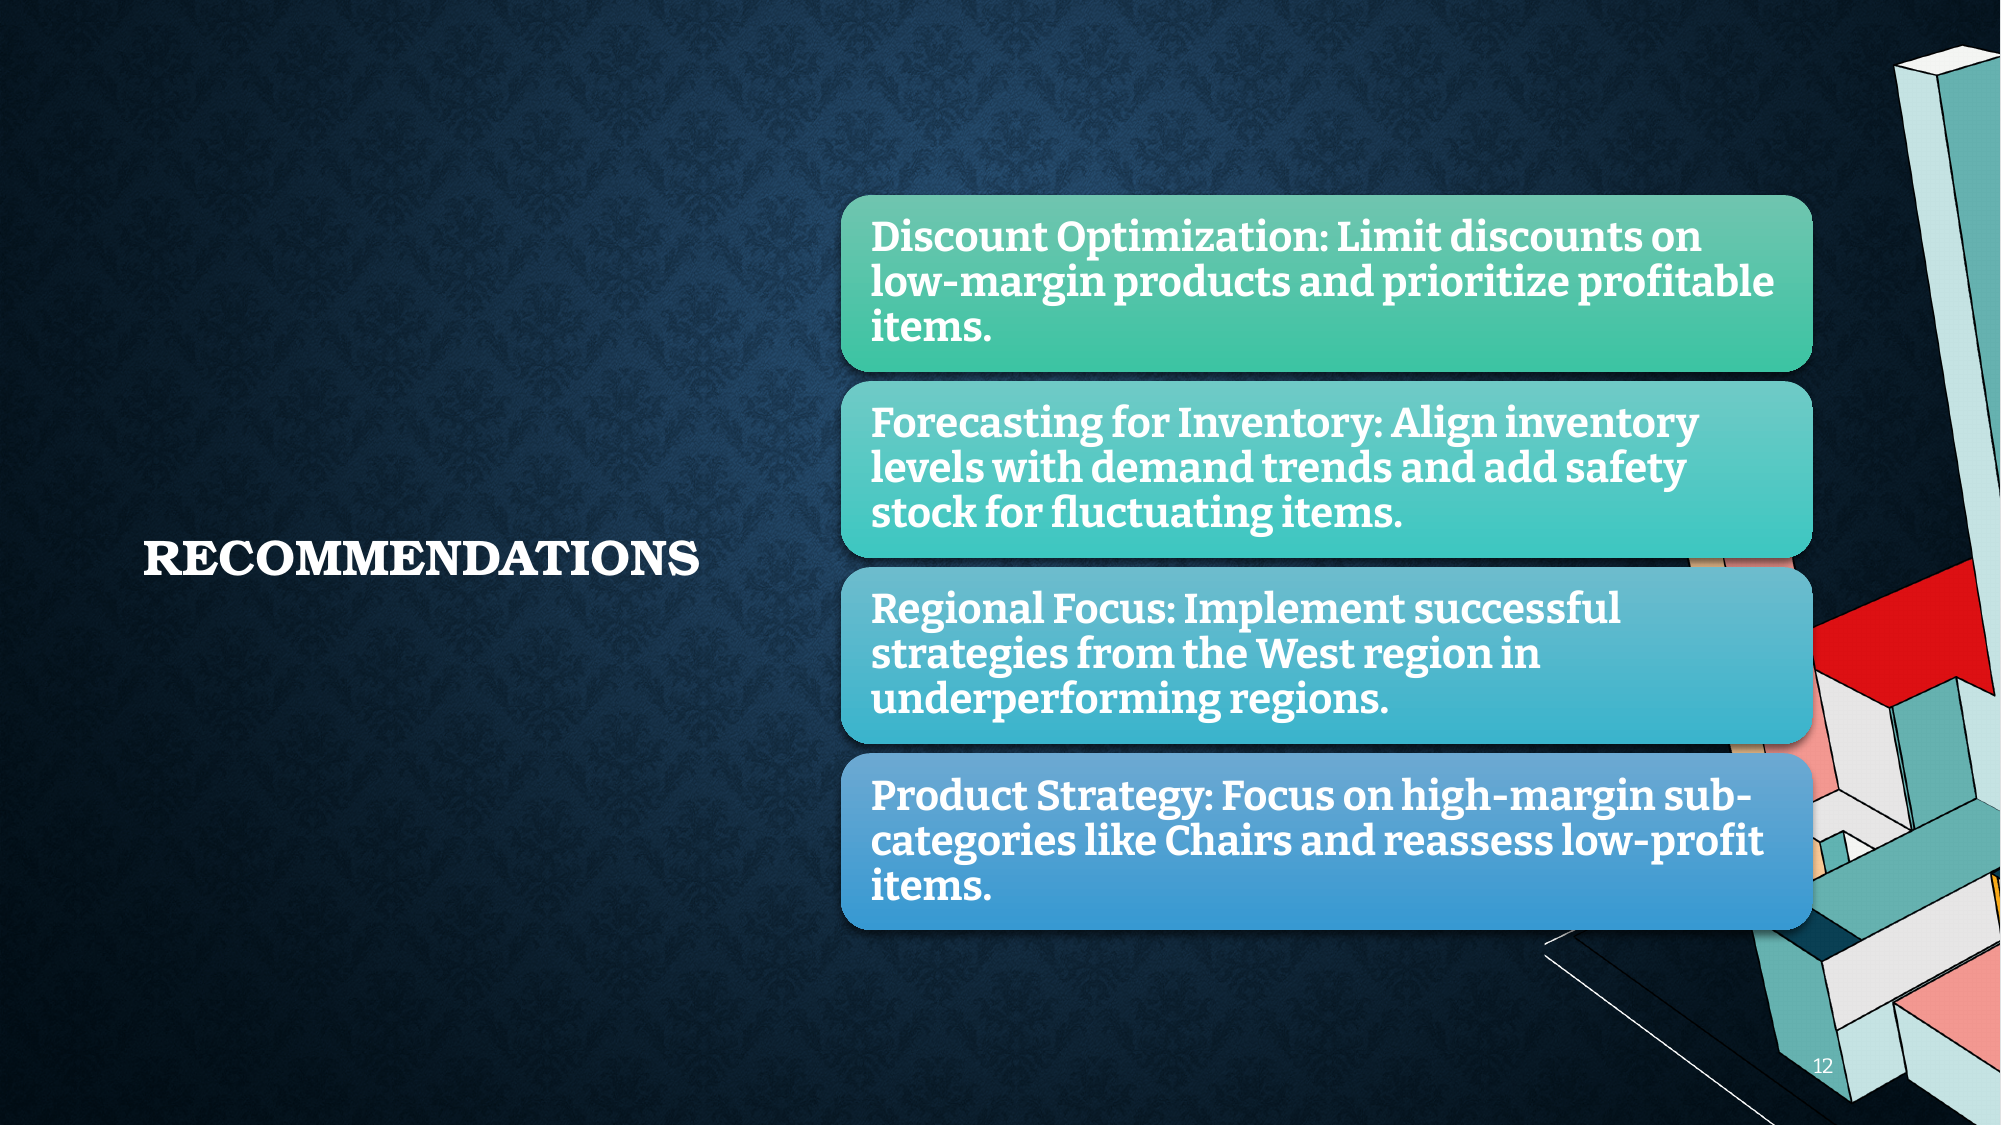

# Recommendations
Discount Optimization: Limit discounts on low-margin products and prioritize profitable items.
Forecasting for Inventory: Align inventory levels with demand trends and add safety stock for fluctuating items.
Regional Focus: Implement successful strategies from the West region in underperforming regions.
Product Strategy: Focus on high-margin sub-categories like Chairs and reassess low-profit items.
12